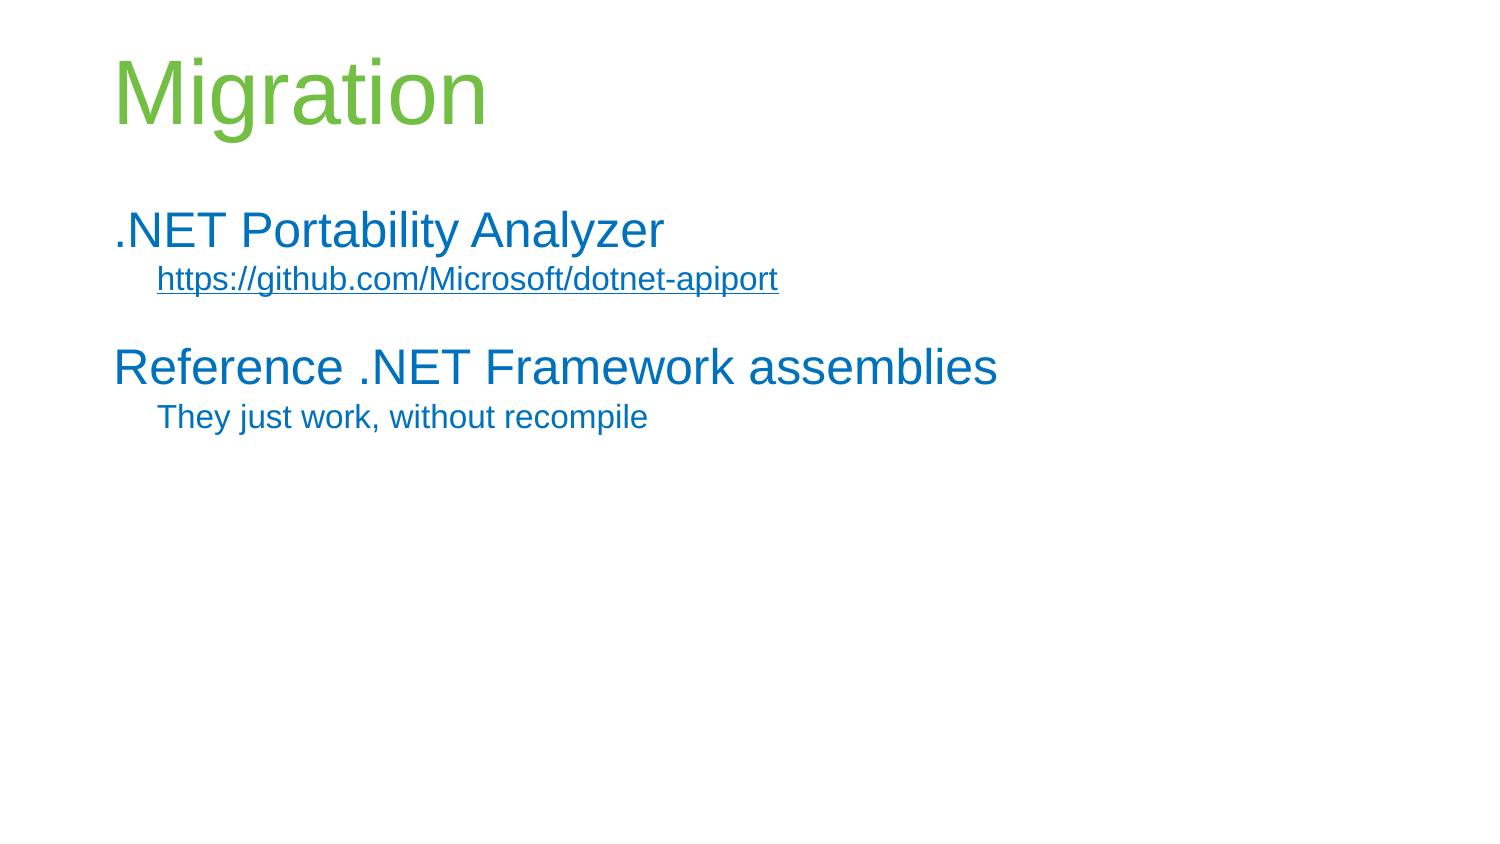

# Migration
.NET Portability Analyzer
https://github.com/Microsoft/dotnet-apiport
Reference .NET Framework assemblies
They just work, without recompile